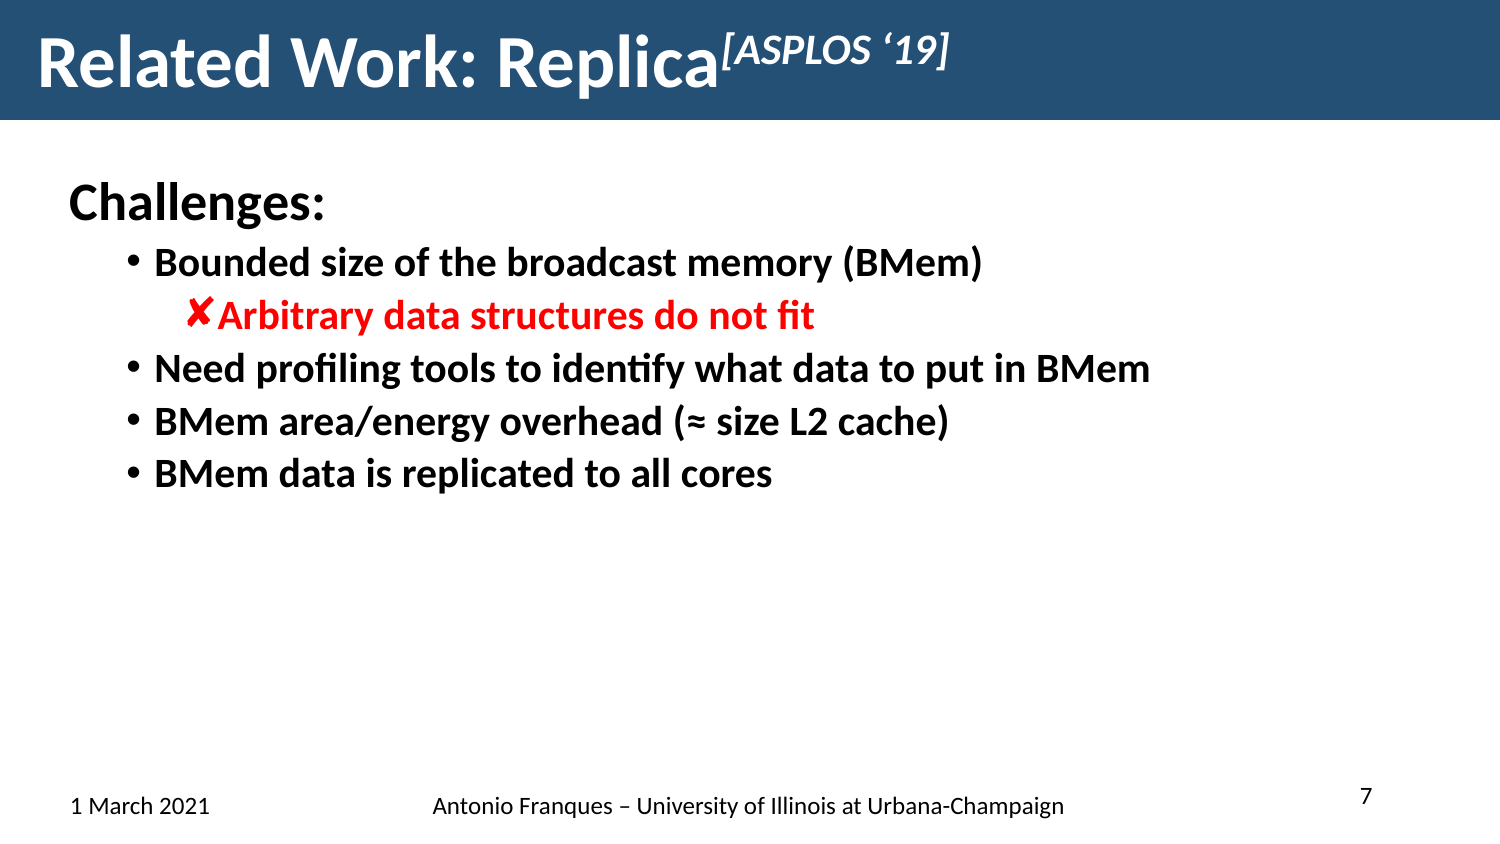

# Related Work: Replica[ASPLOS ‘19]
Challenges:
Bounded size of the broadcast memory (BMem)
Arbitrary data structures do not fit
Need profiling tools to identify what data to put in BMem
BMem area/energy overhead (≈ size L2 cache)
BMem data is replicated to all cores
7
1 March 2021
Antonio Franques – University of Illinois at Urbana-Champaign